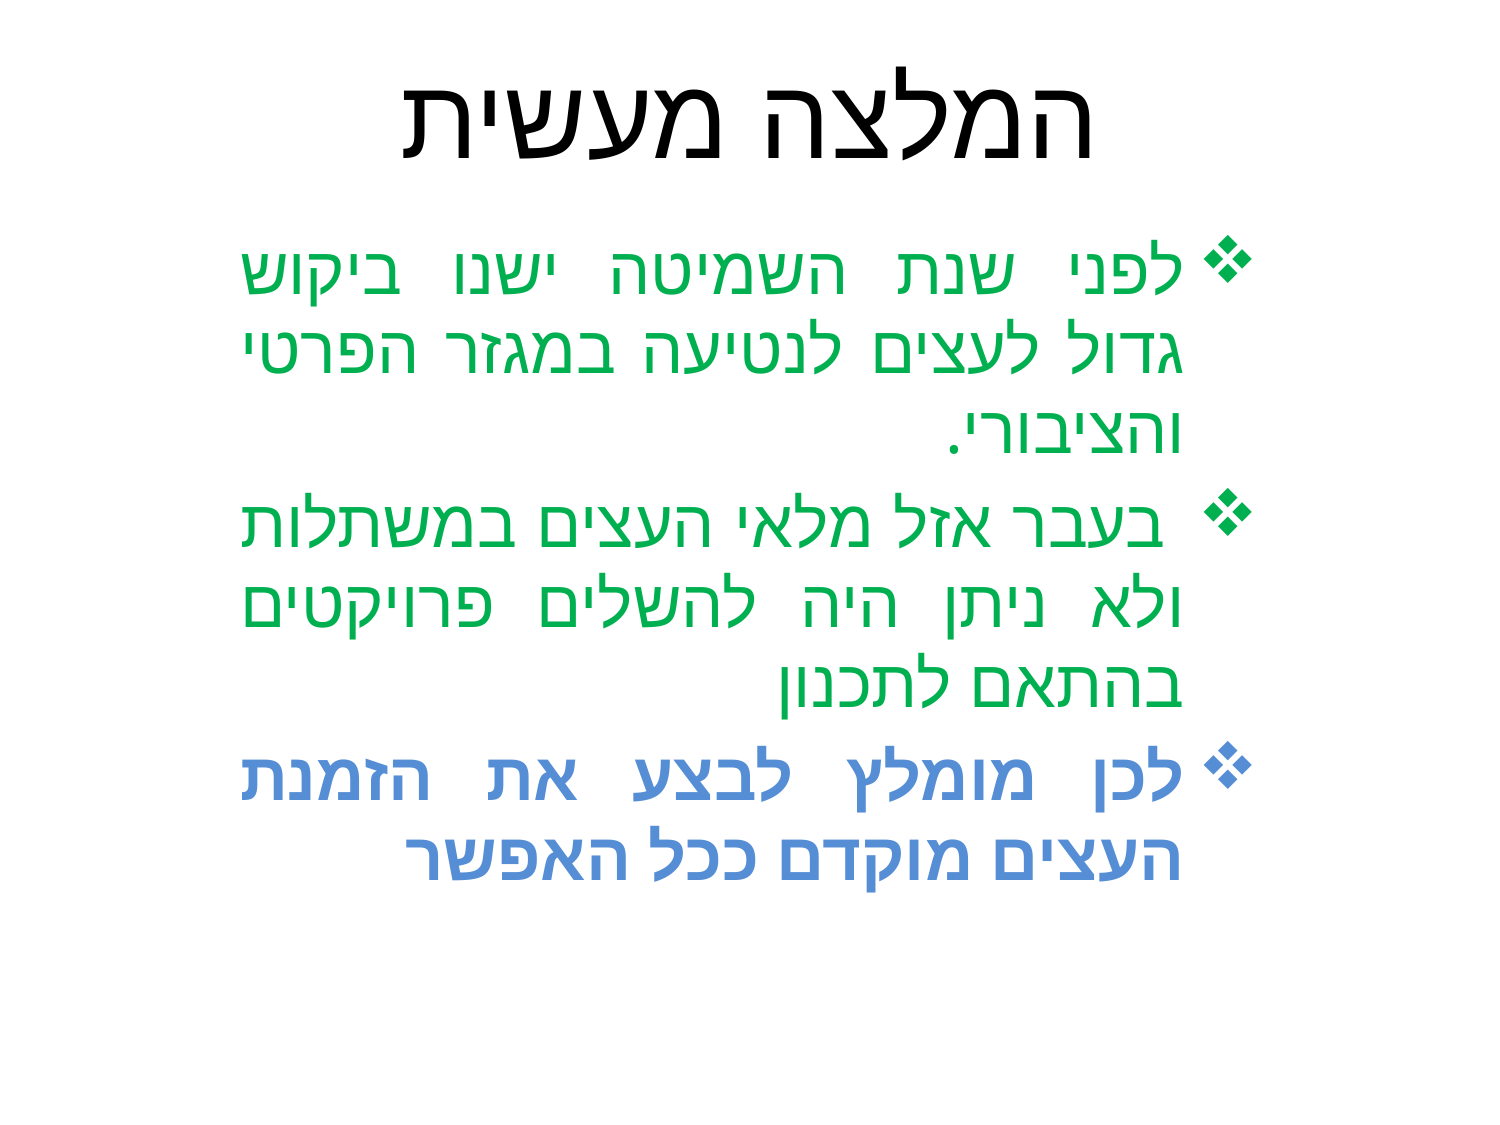

# המלצה מעשית
לפני שנת השמיטה ישנו ביקוש גדול לעצים לנטיעה במגזר הפרטי והציבורי.
 בעבר אזל מלאי העצים במשתלות ולא ניתן היה להשלים פרויקטים בהתאם לתכנון
לכן מומלץ לבצע את הזמנת העצים מוקדם ככל האפשר